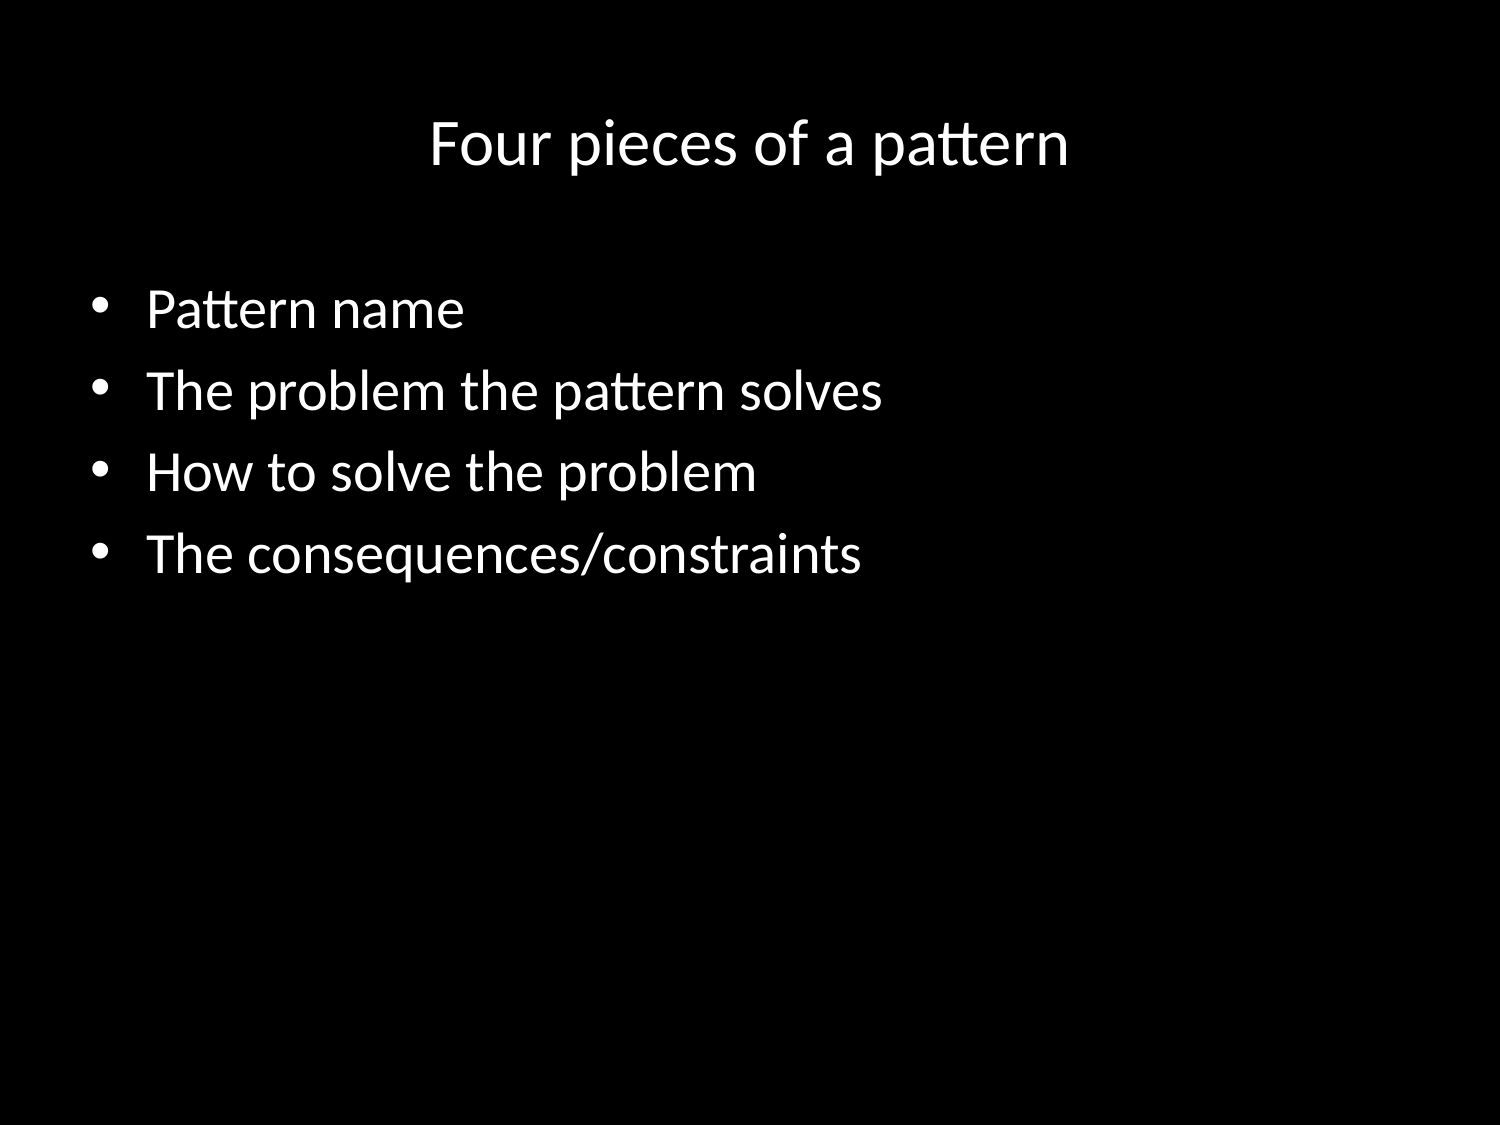

# Four pieces of a pattern
Pattern name
The problem the pattern solves
How to solve the problem
The consequences/constraints